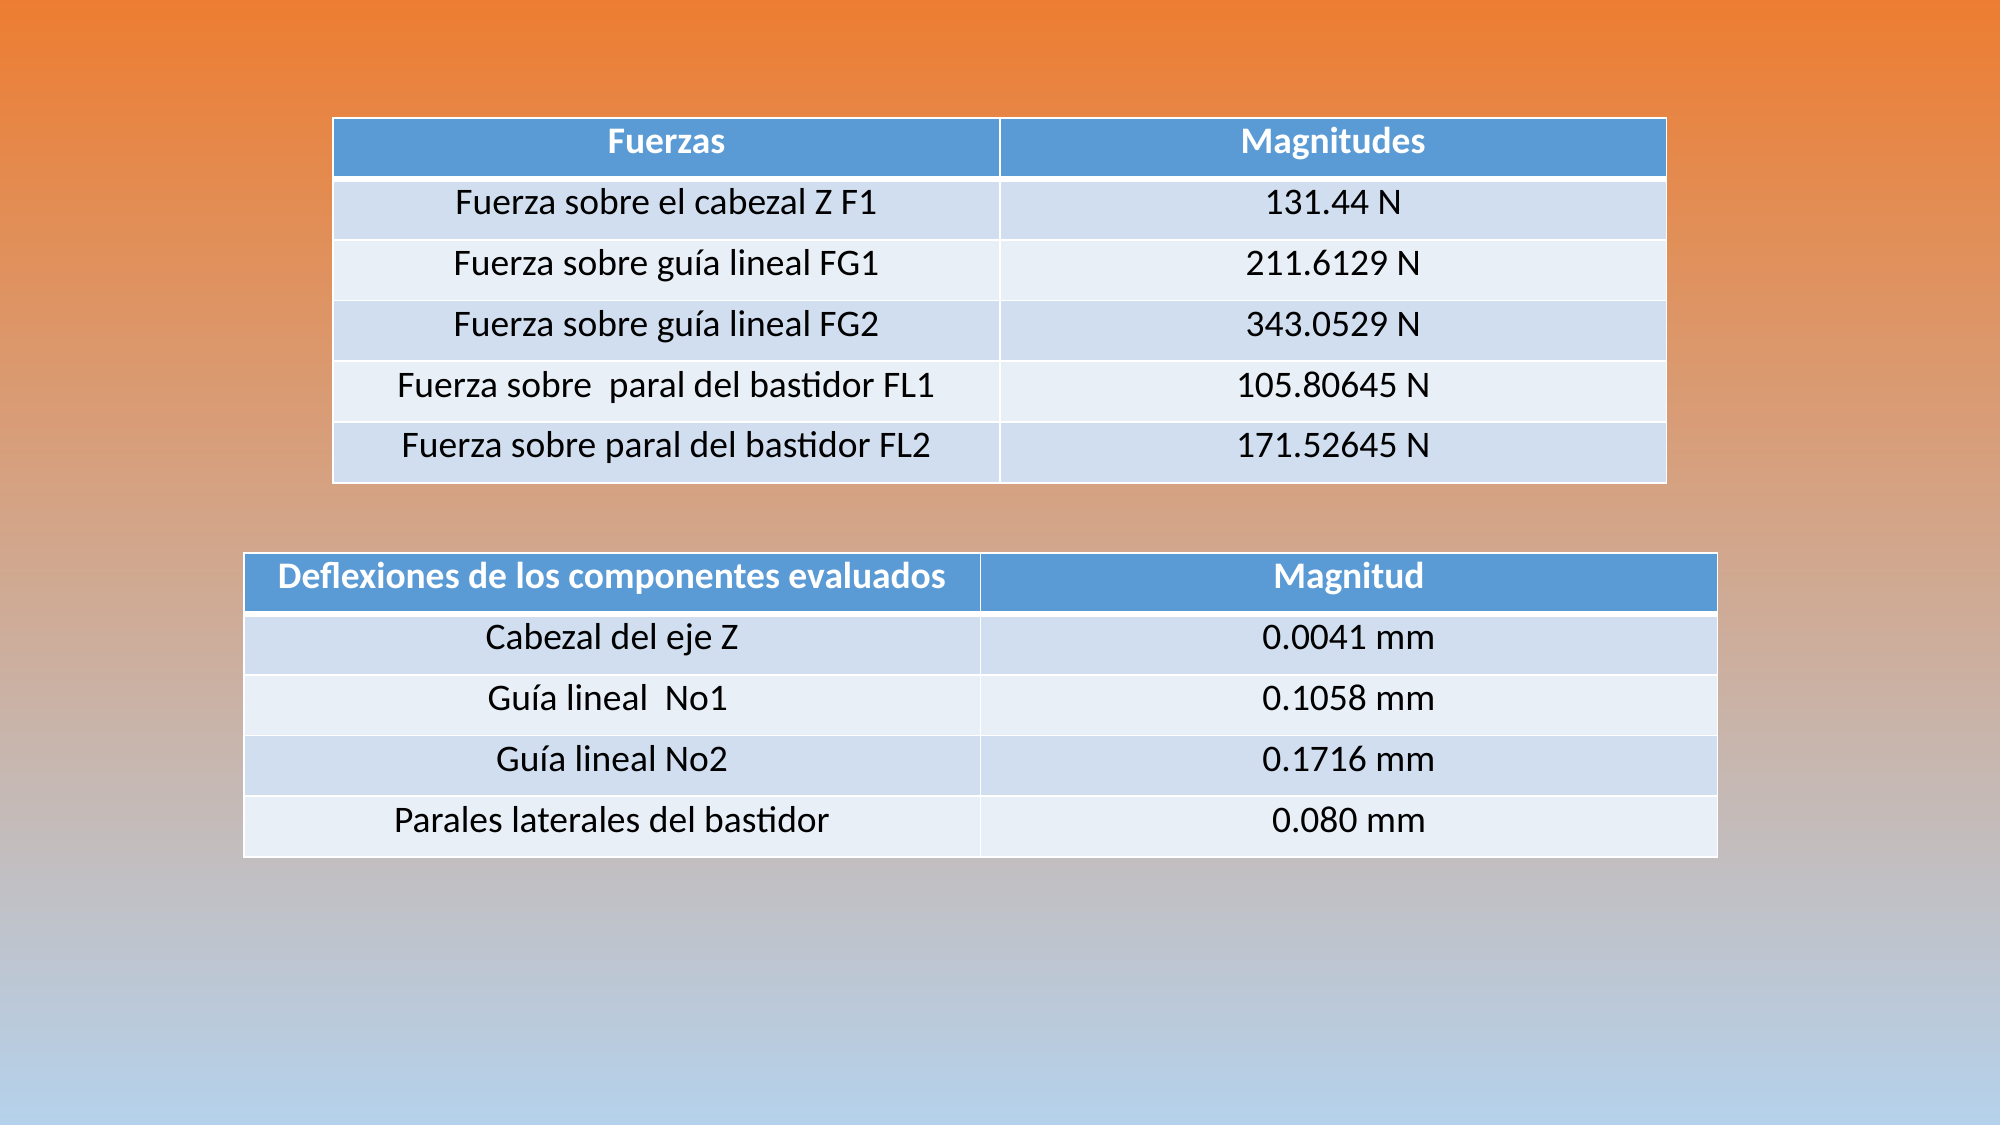

| Fuerzas | Magnitudes |
| --- | --- |
| Fuerza sobre el cabezal Z F1 | 131.44 N |
| Fuerza sobre guía lineal FG1 | 211.6129 N |
| Fuerza sobre guía lineal FG2 | 343.0529 N |
| Fuerza sobre paral del bastidor FL1 | 105.80645 N |
| Fuerza sobre paral del bastidor FL2 | 171.52645 N |
| Deflexiones de los componentes evaluados | Magnitud |
| --- | --- |
| Cabezal del eje Z | 0.0041 mm |
| Guía lineal No1 | 0.1058 mm |
| Guía lineal No2 | 0.1716 mm |
| Parales laterales del bastidor | 0.080 mm |